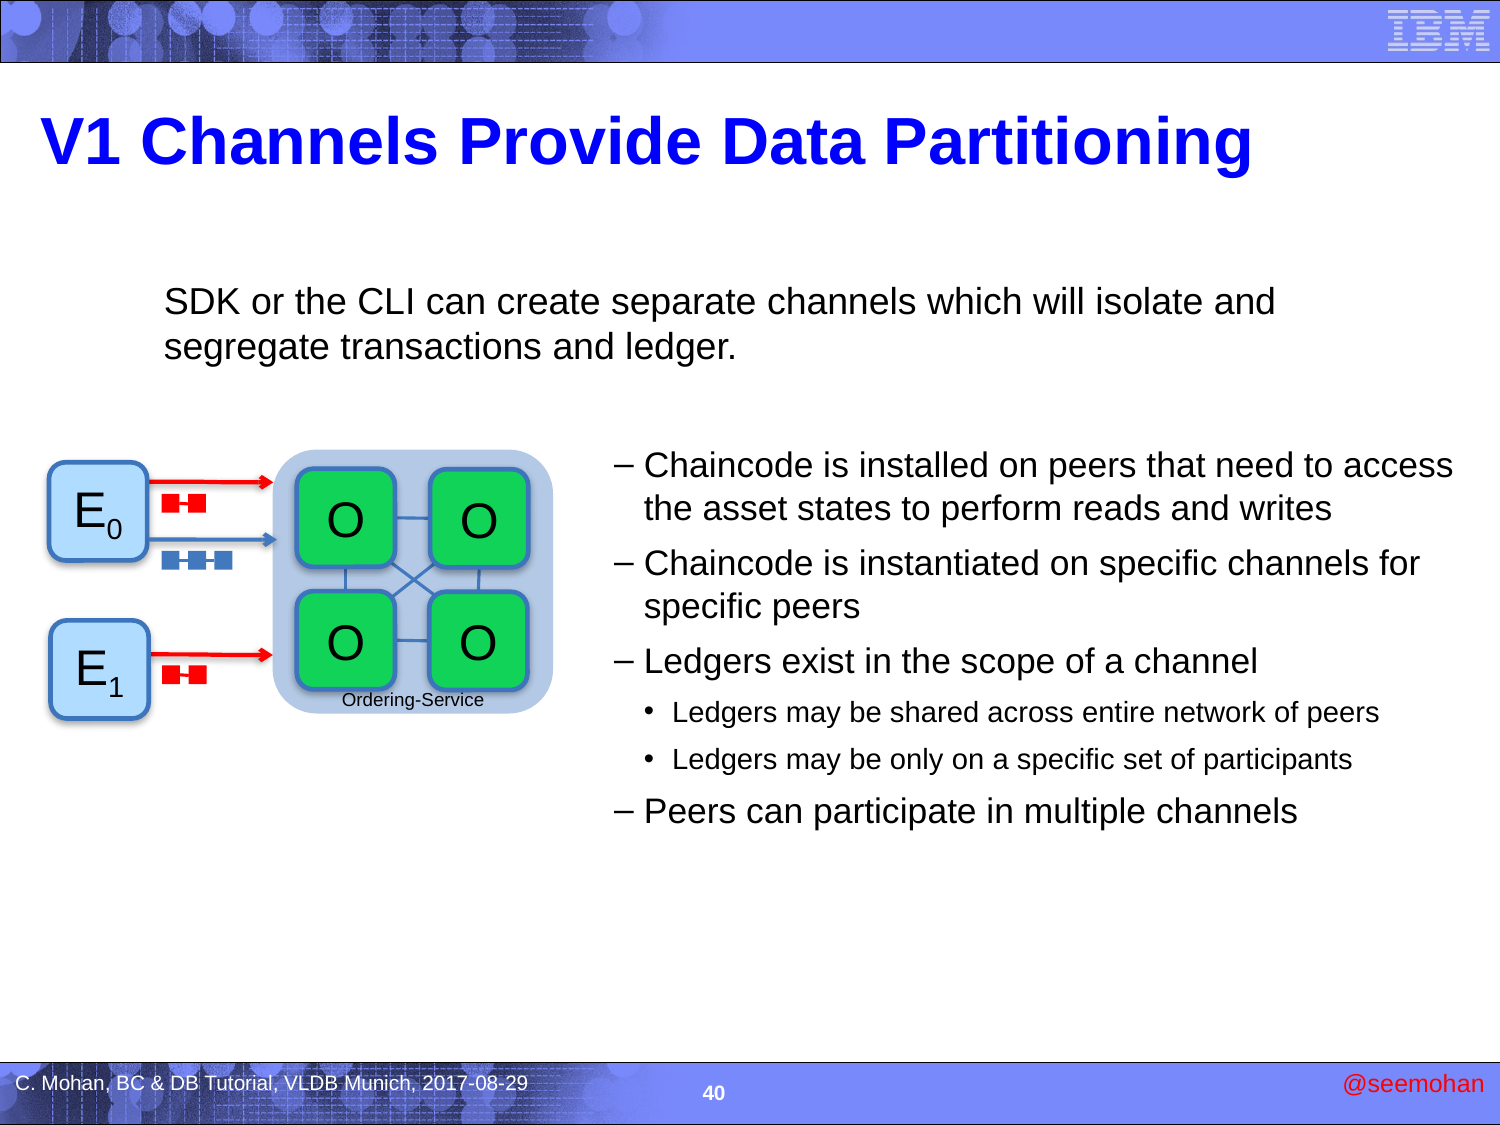

# V1 Channels Provide Data Partitioning

SDK or the CLI can create separate channels which will isolate and segregate transactions and ledger.

Chaincode is installed on peers that need to access the asset states to perform reads and writes
Chaincode is instantiated on specific channels for specific peers
Ledgers exist in the scope of a channel
Ledgers may be shared across entire network of peers
Ledgers may be only on a specific set of participants
Peers can participate in multiple channels

E0
O
O

O
O
E1

Ordering-Service
40